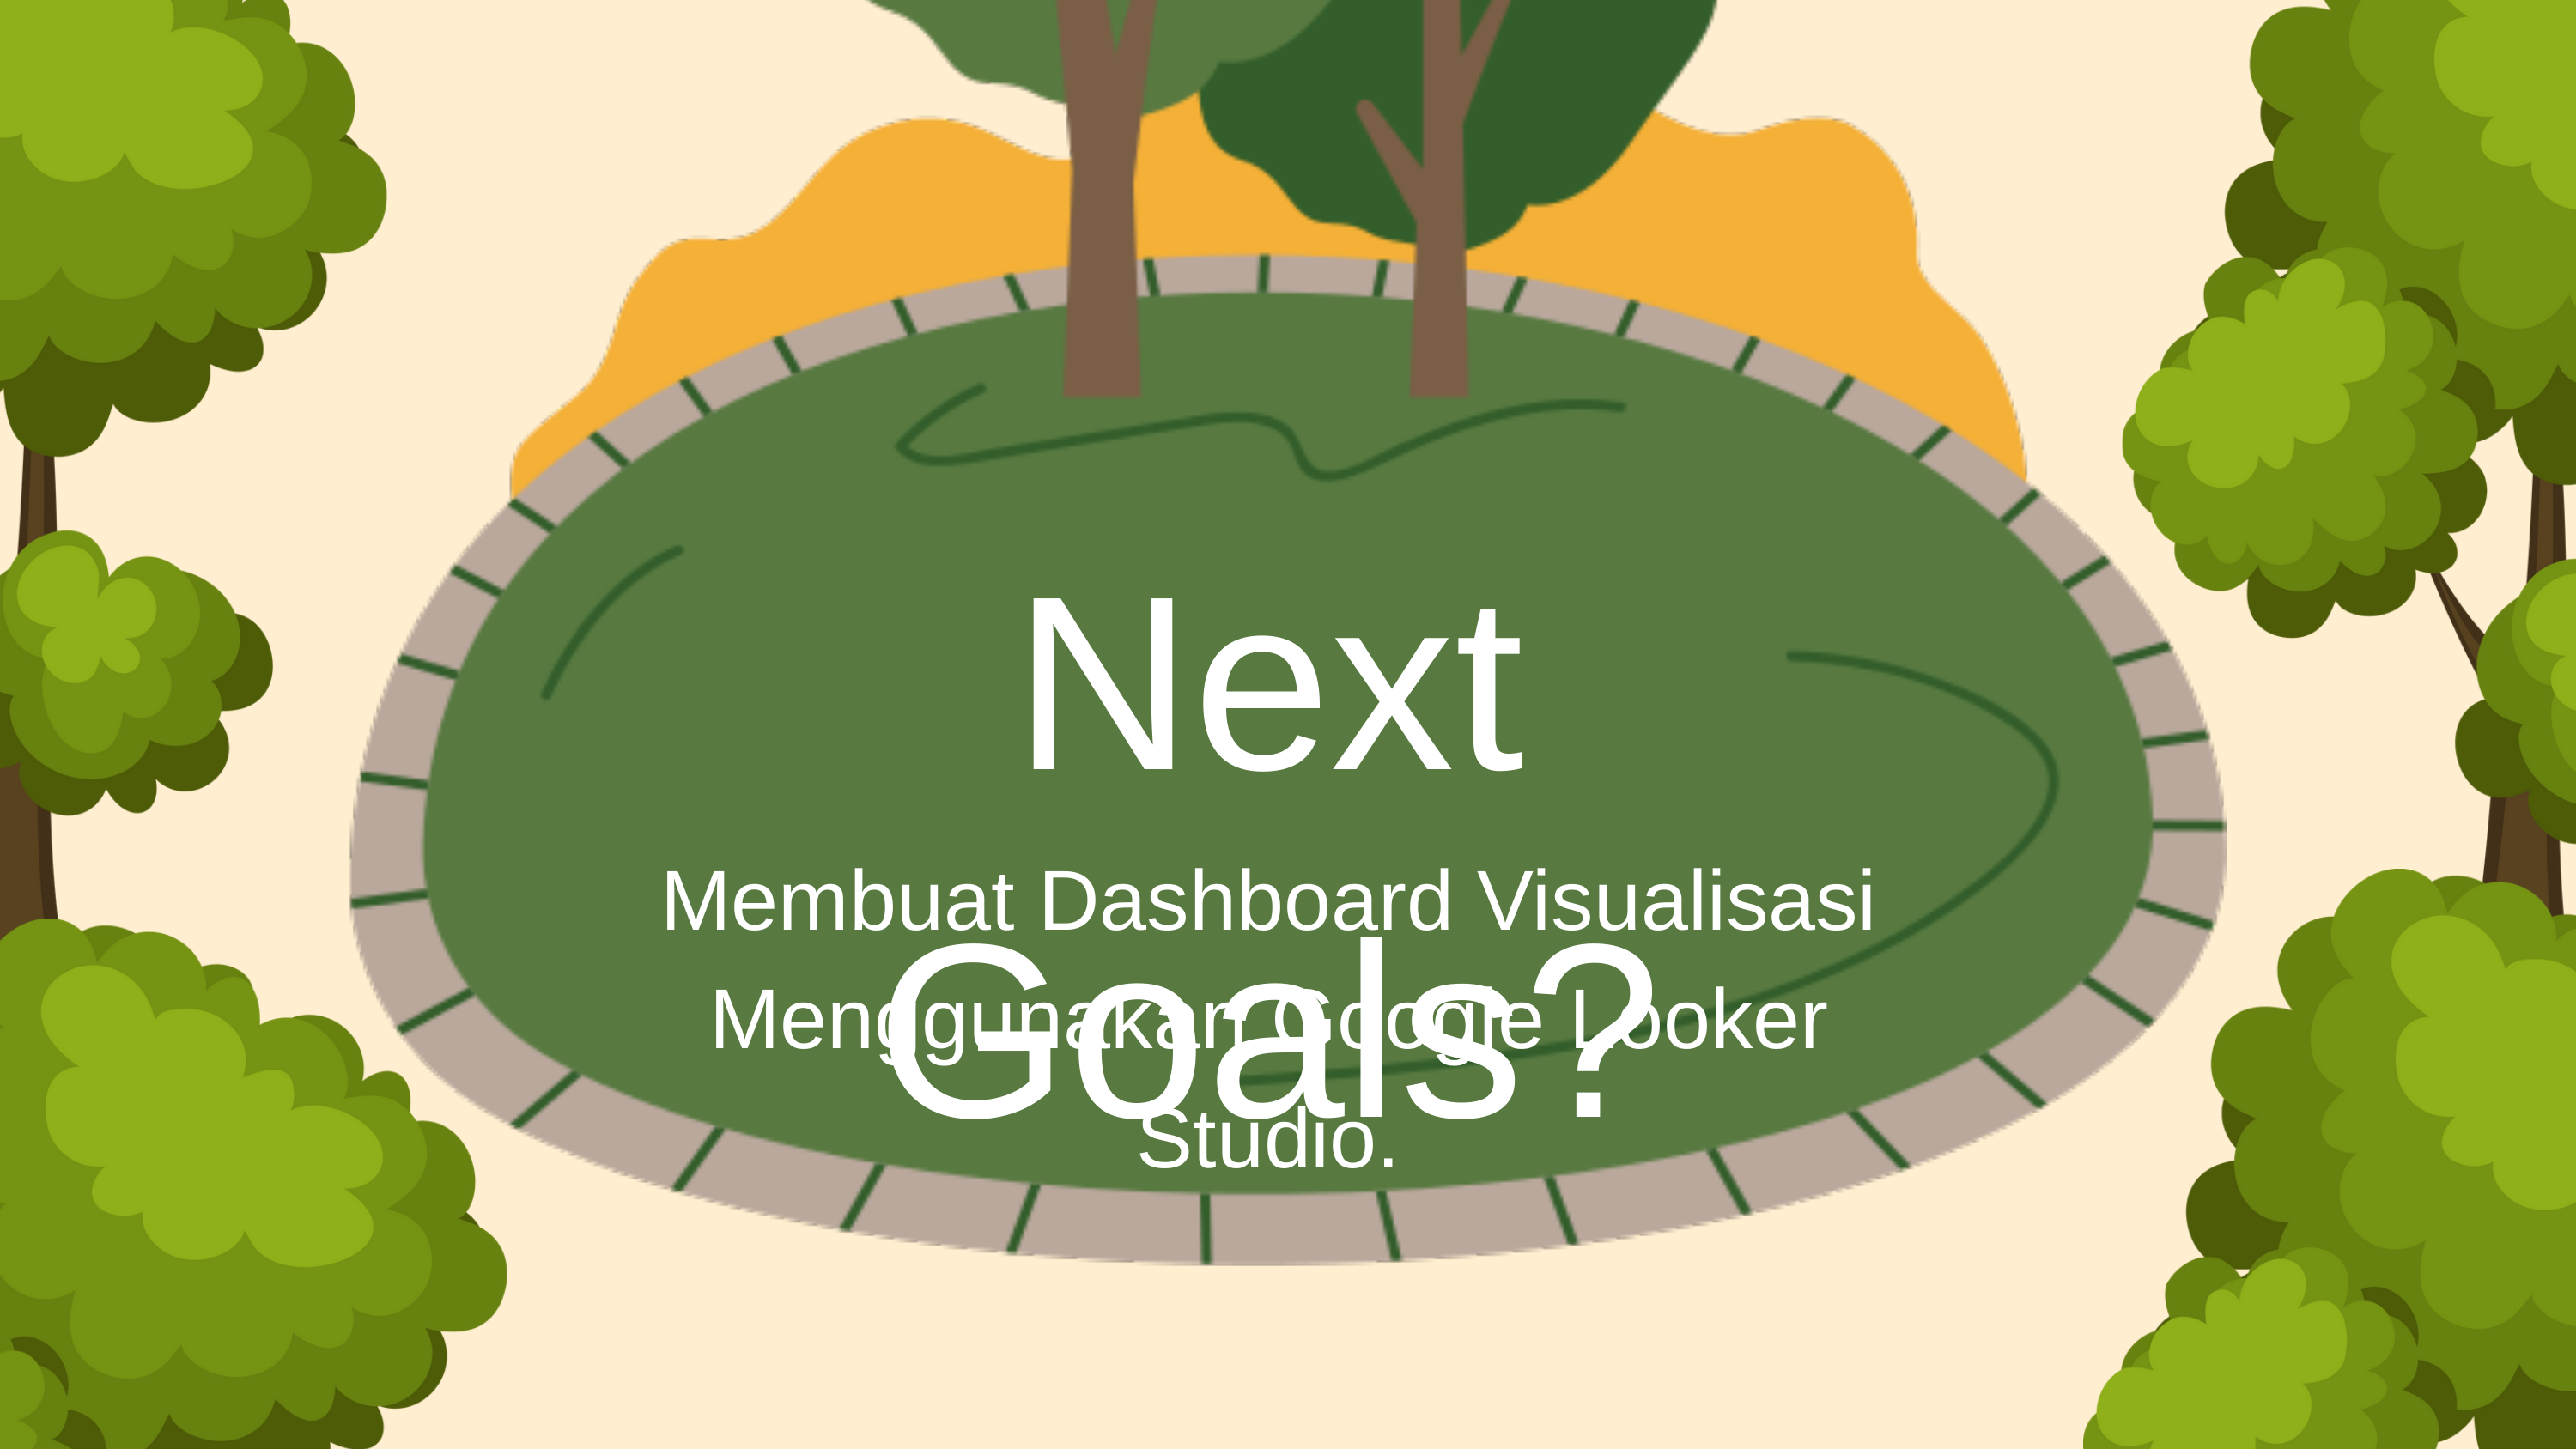

Next Goals?
Membuat Dashboard Visualisasi Menggunakan Google Looker Studio.